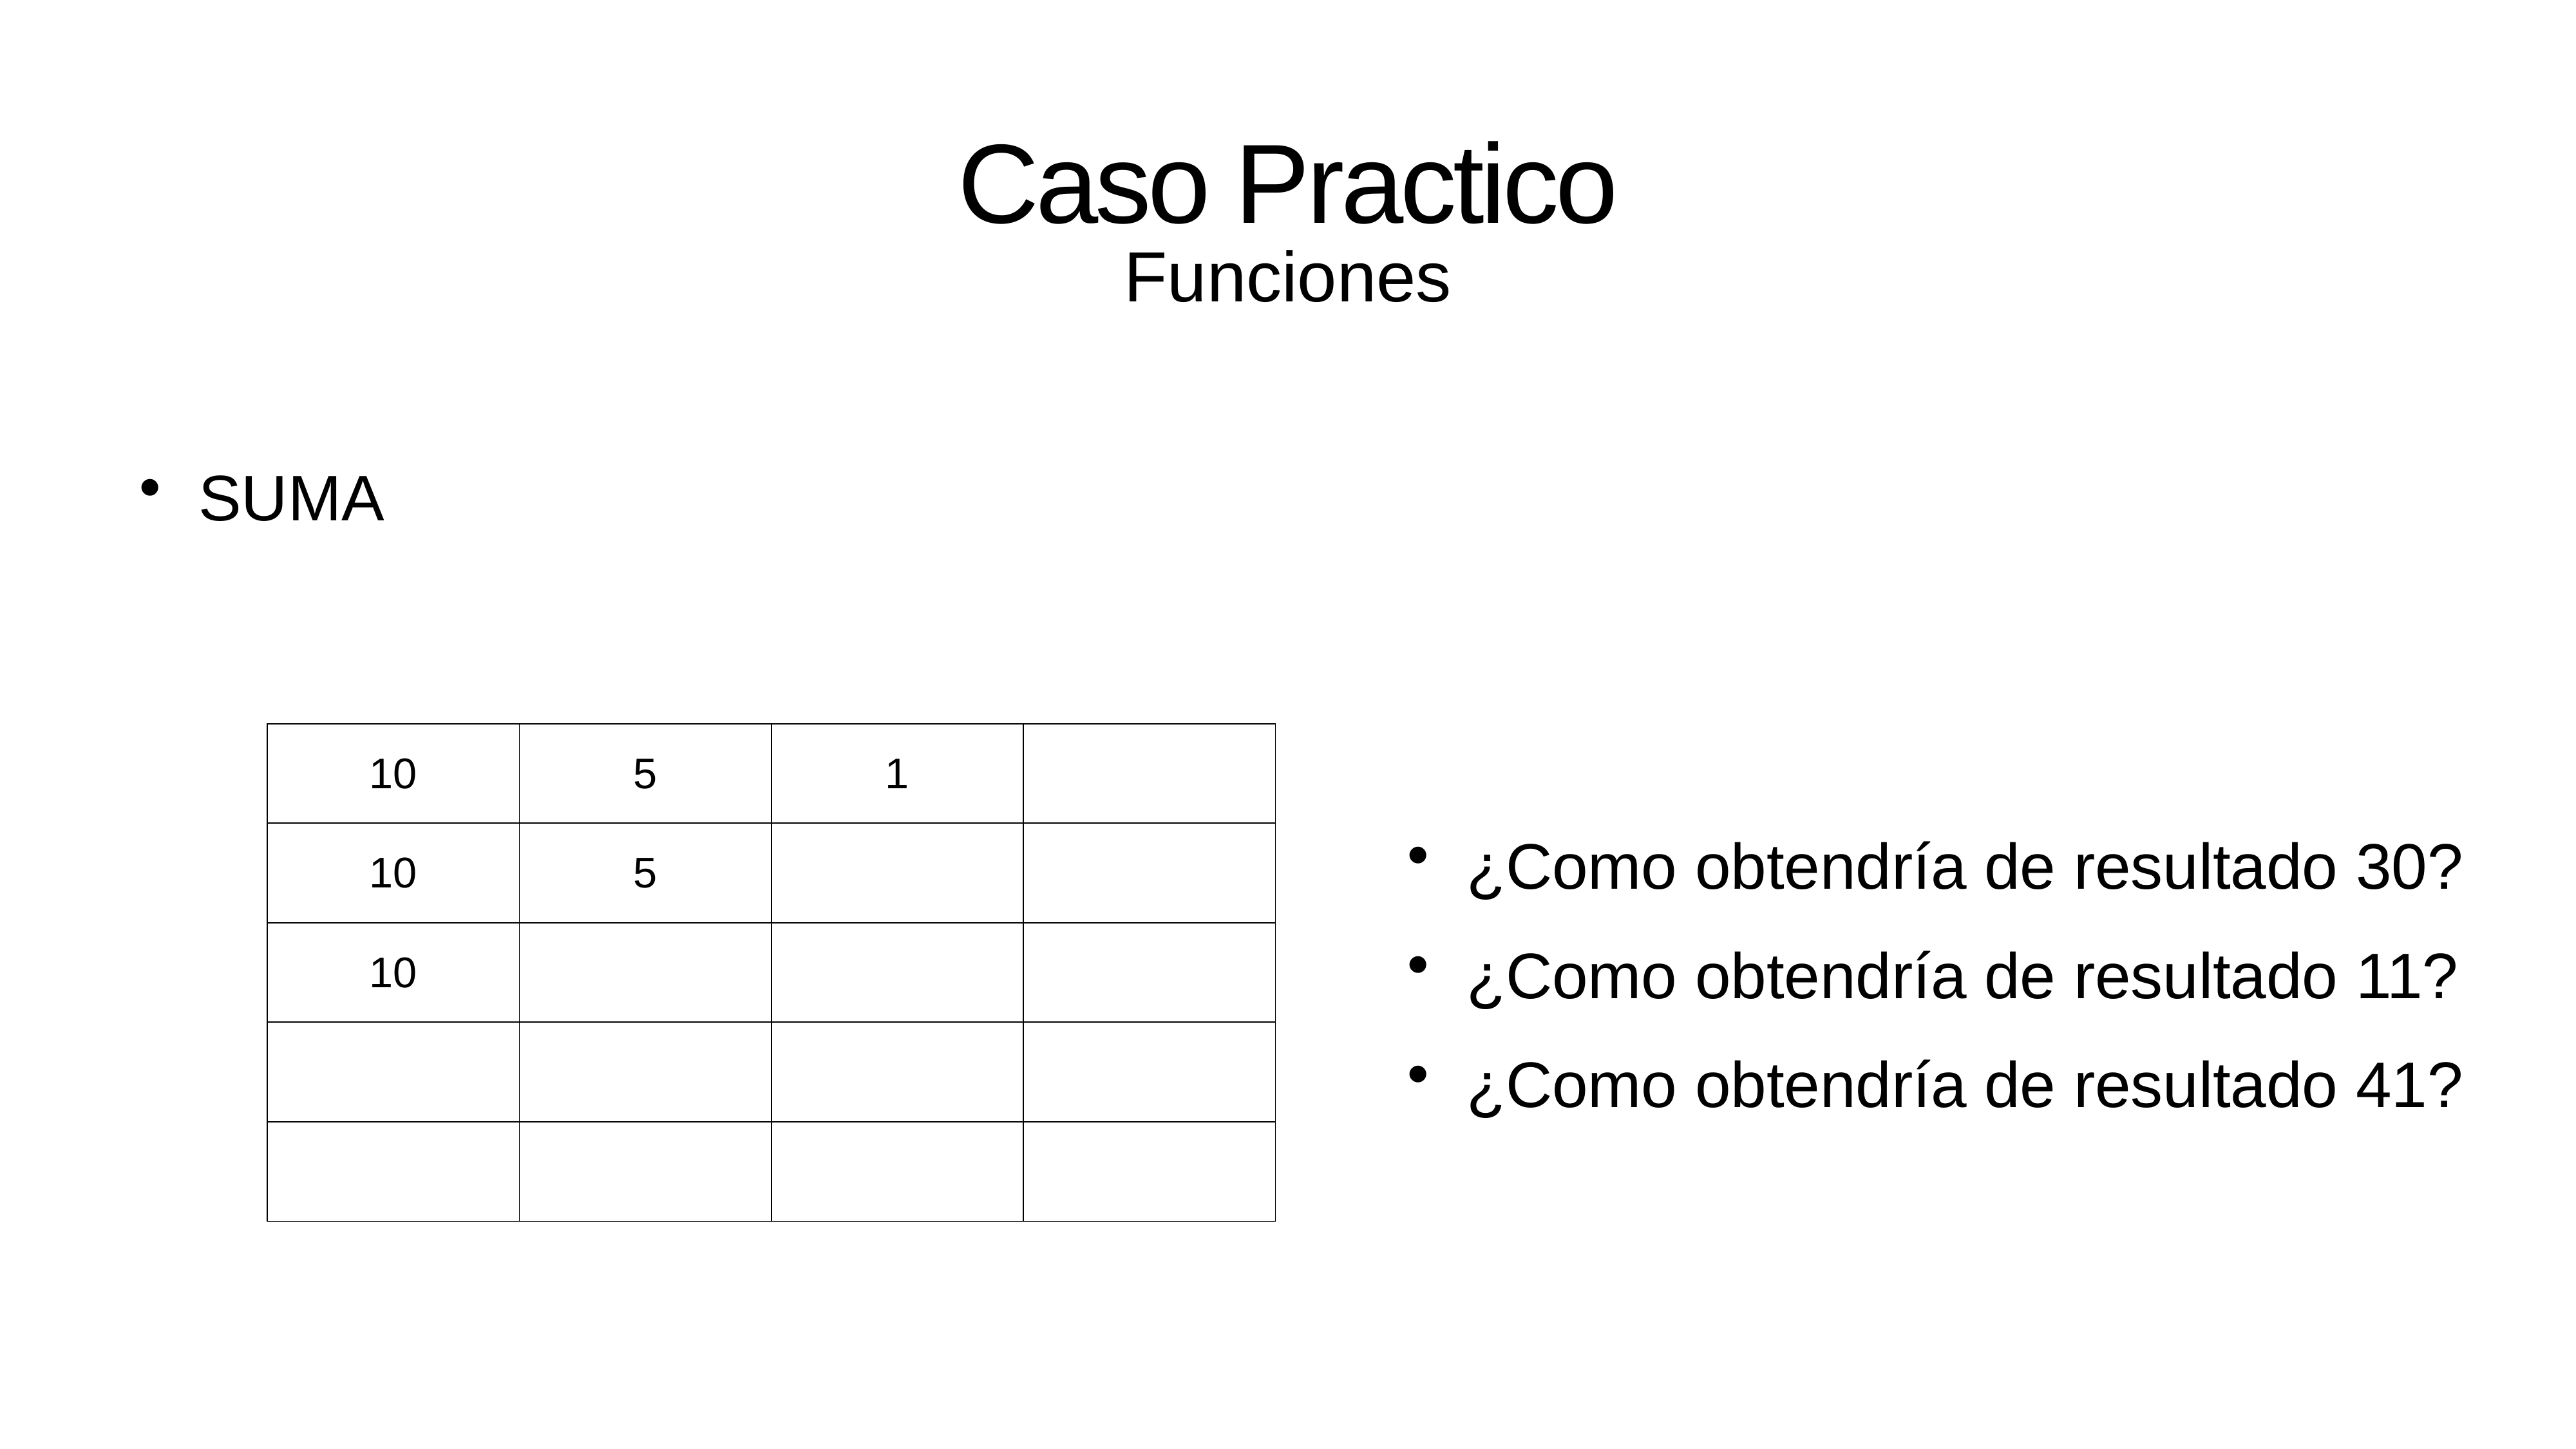

# Caso Practico
Funciones
SUMA
| 10 | 5 | 1 |  |
| --- | --- | --- | --- |
| 10 | 5 |  |  |
| 10 |  |  |  |
|  |  |  |  |
|  |  |  |  |
¿Como obtendría de resultado 30?
¿Como obtendría de resultado 11?
¿Como obtendría de resultado 41?